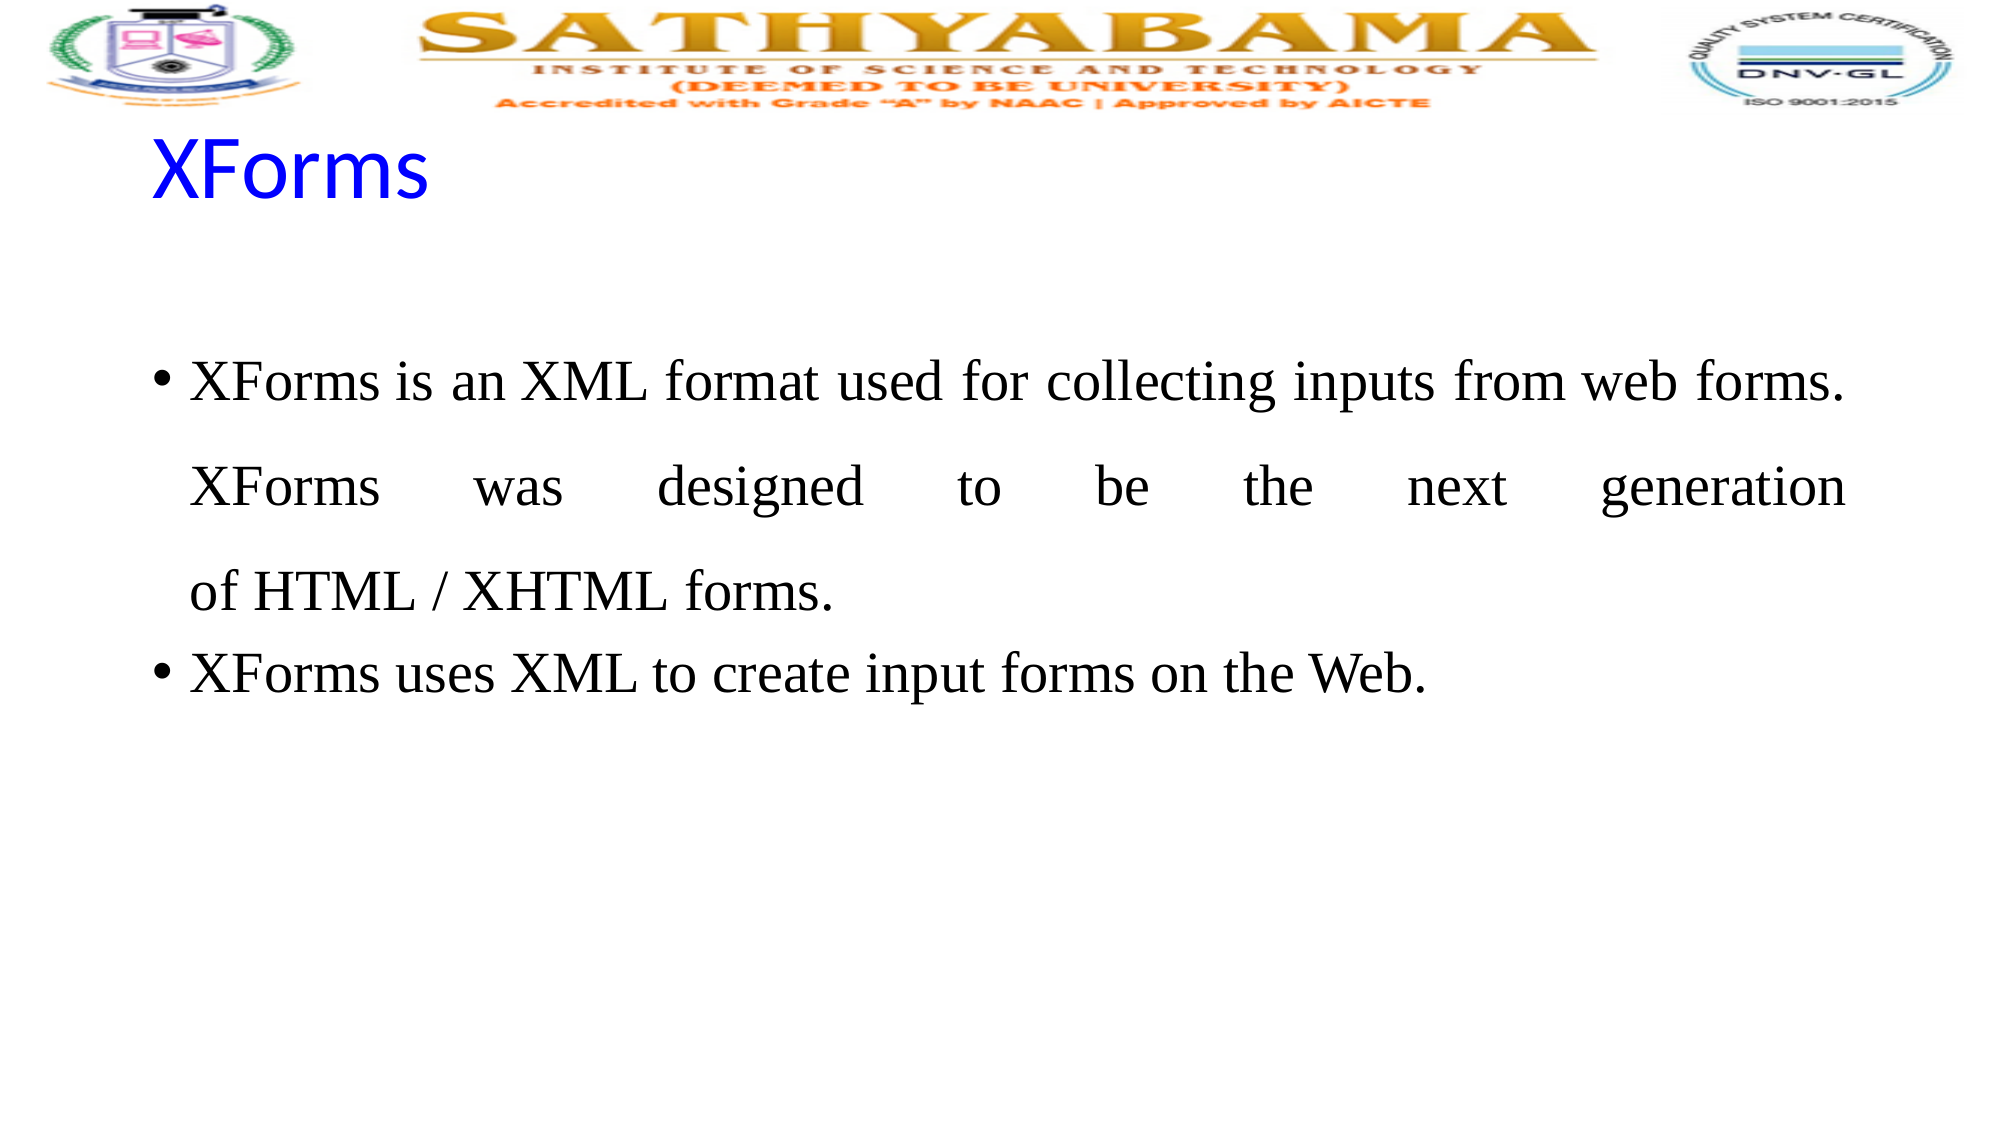

# XForms
XForms is an XML format used for collecting inputs from web forms. XForms was designed to be the next generation of HTML / XHTML forms.
XForms uses XML to create input forms on the Web.